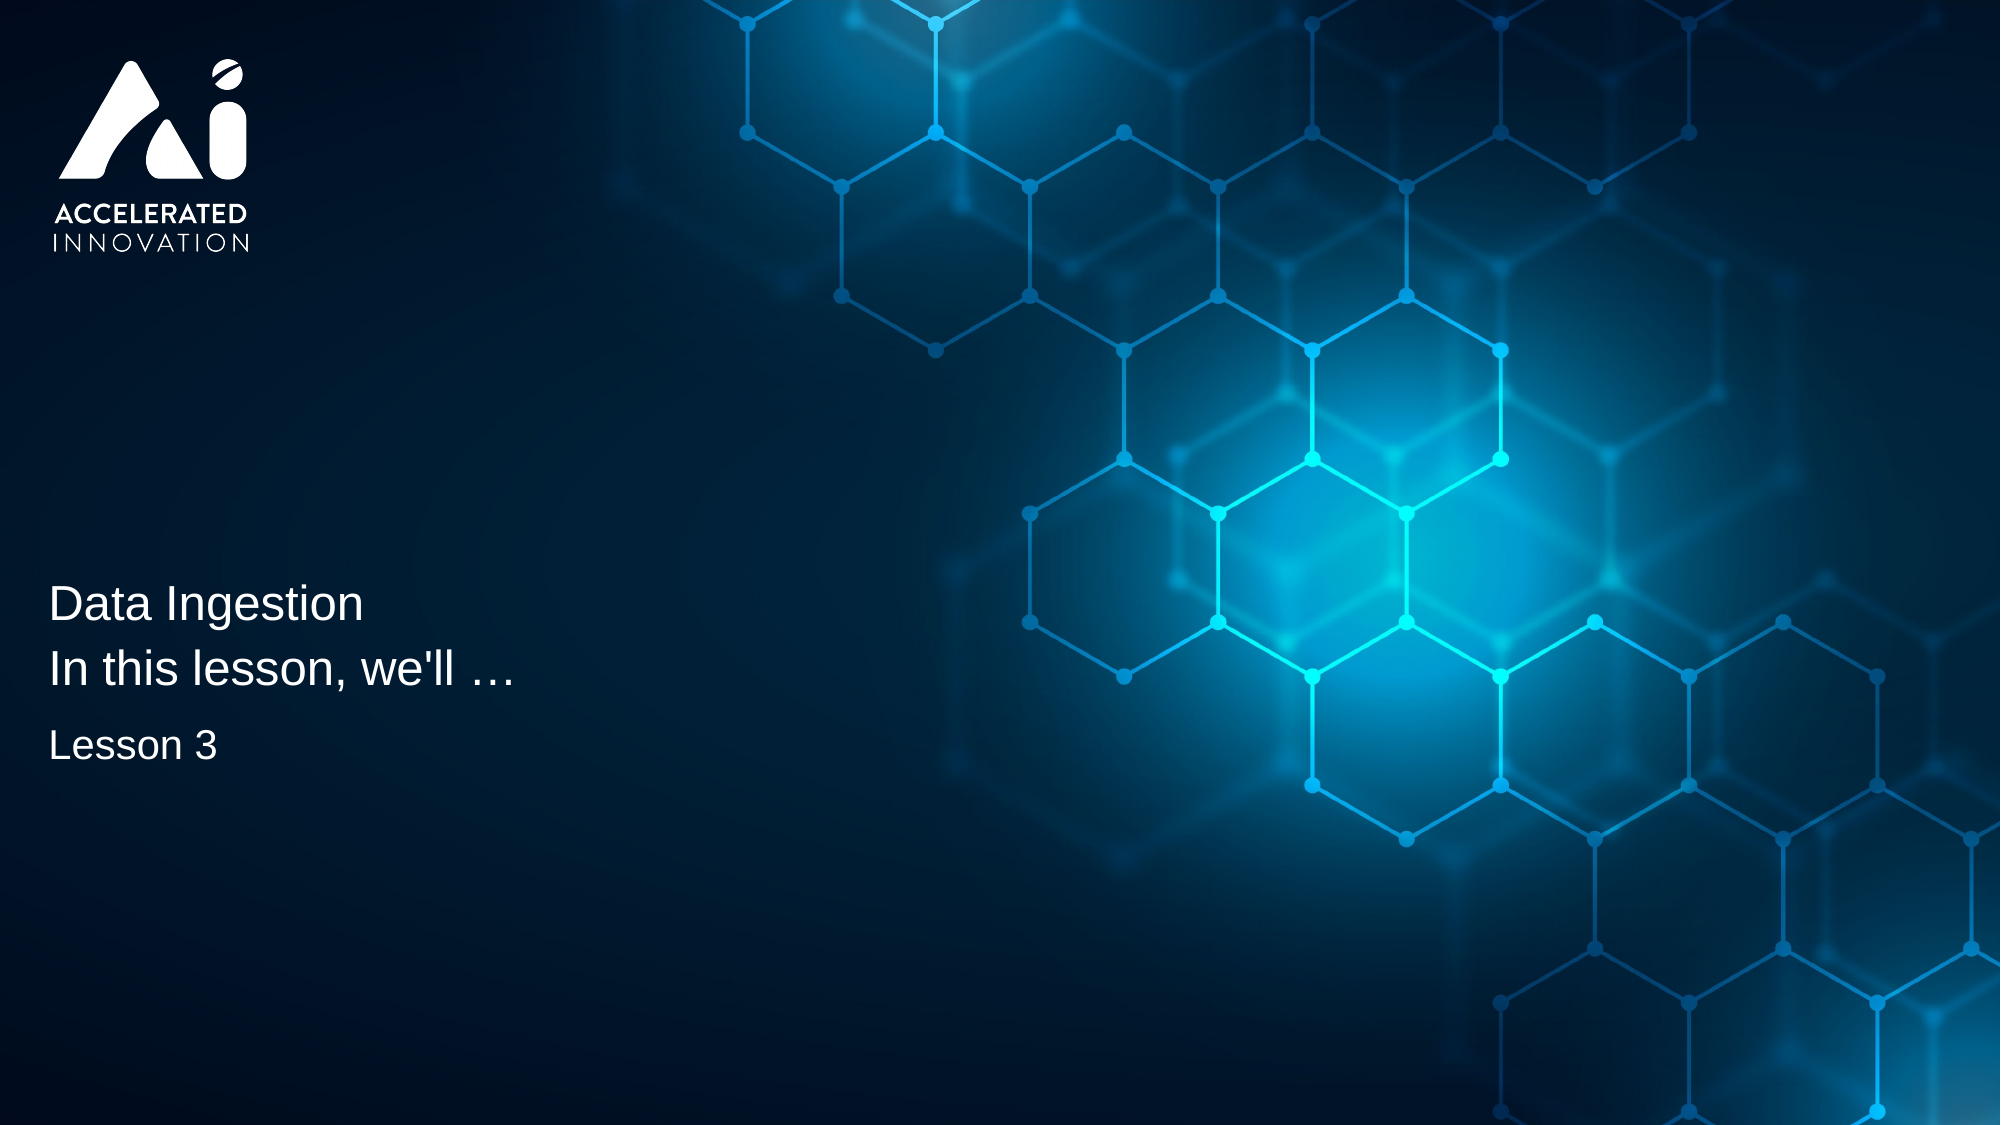

Data Ingestion
In this lesson, we'll …
Lesson 3